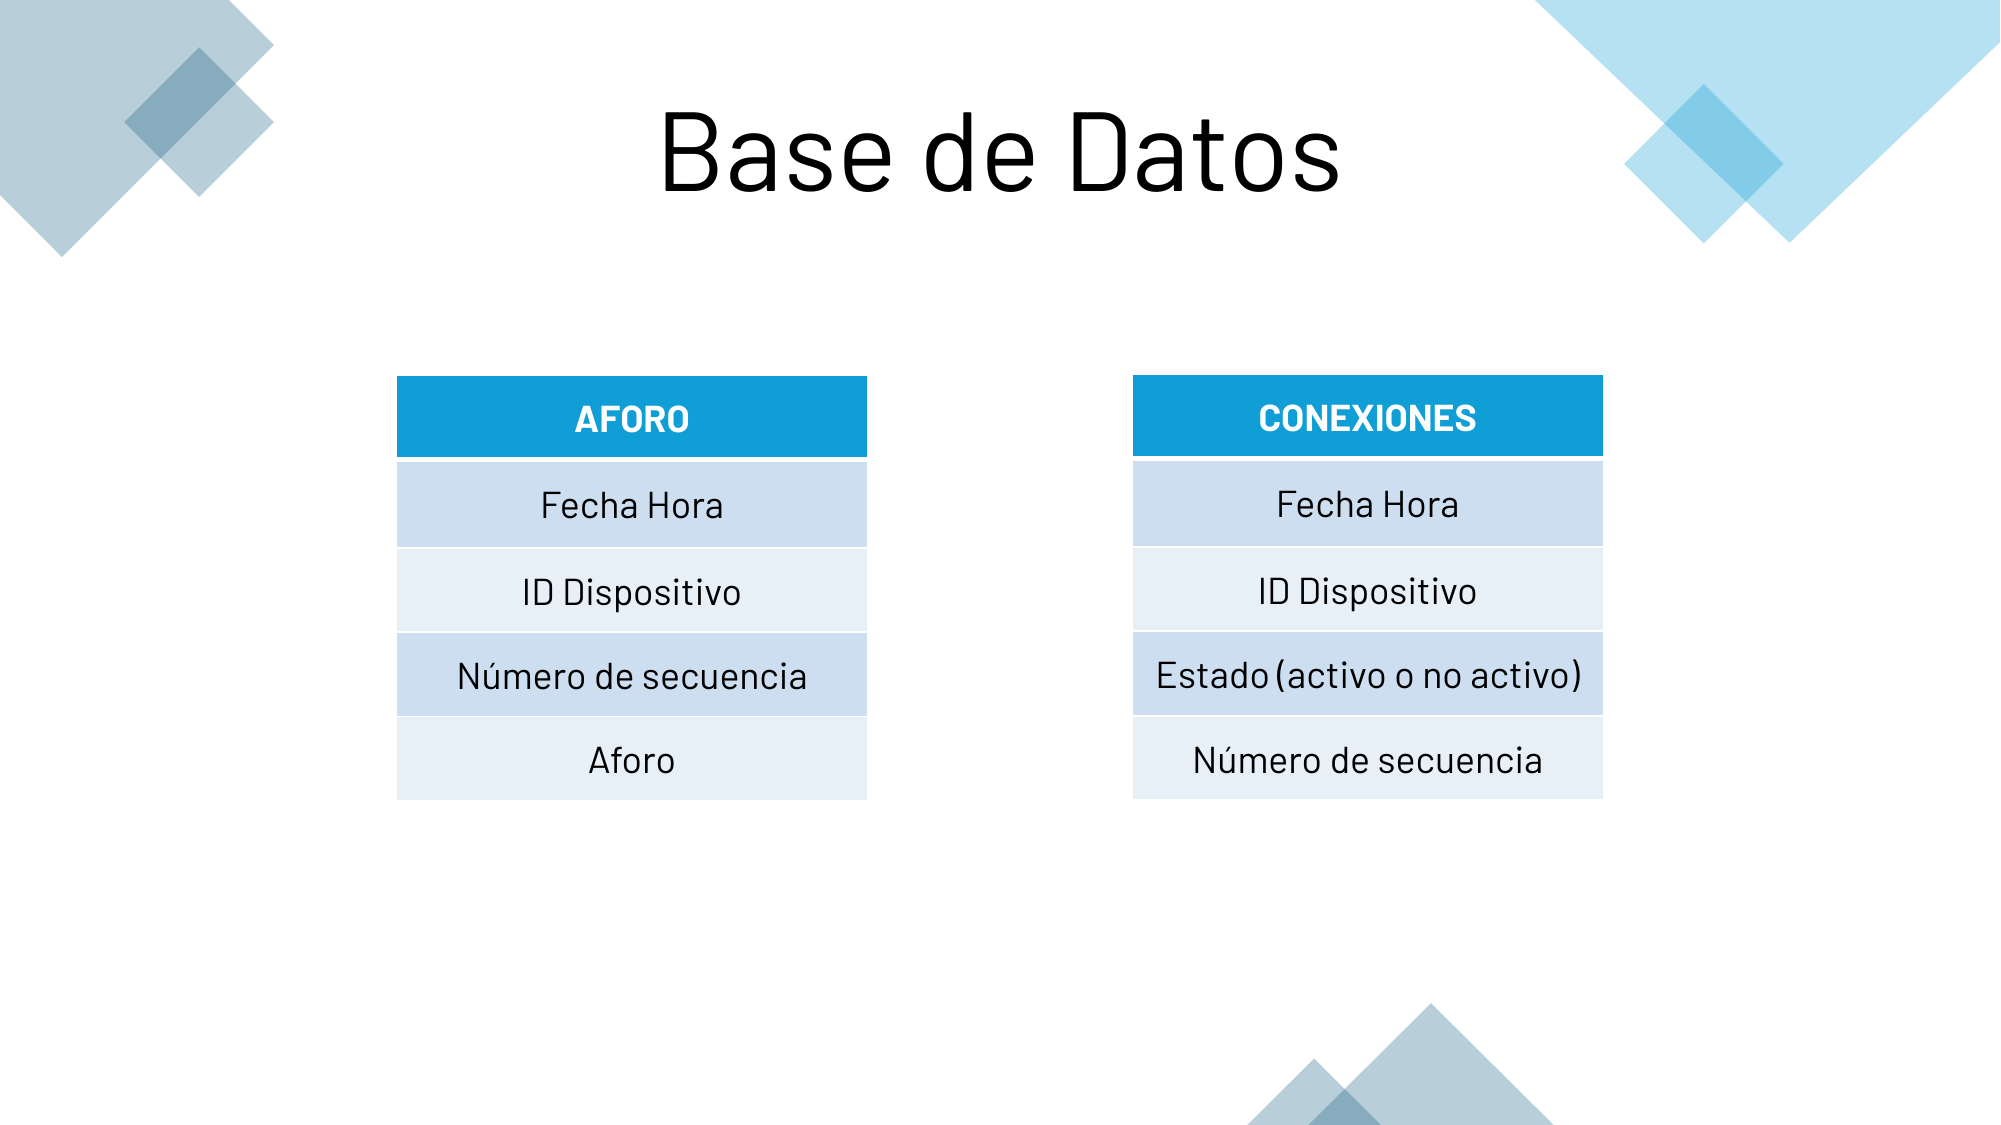

Base de Datos

| CONEXIONES |
| --- |
| Fecha Hora |
| ID Dispositivo |
| Estado (activo o no activo) |
| Número de secuencia |
| AFORO |
| --- |
| Fecha Hora |
| ID Dispositivo |
| Número de secuencia |
| Aforo |

25